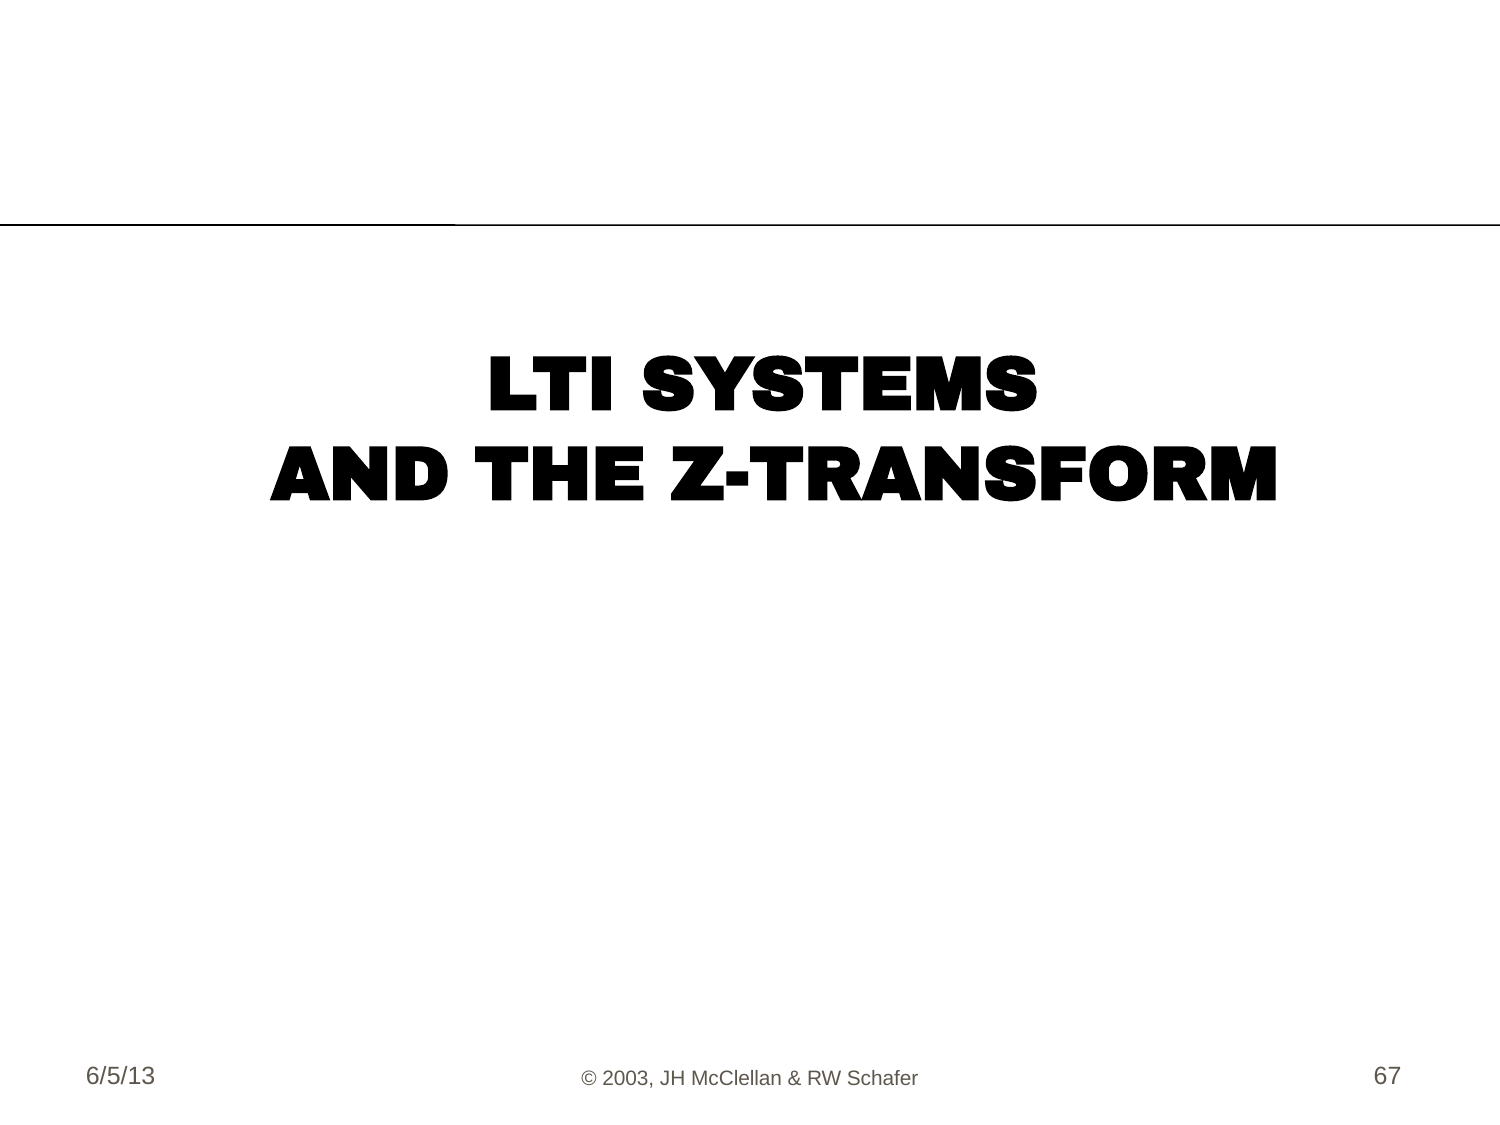

# LTI Systems and the z-Transform
6/5/13
© 2003, JH McClellan & RW Schafer
67